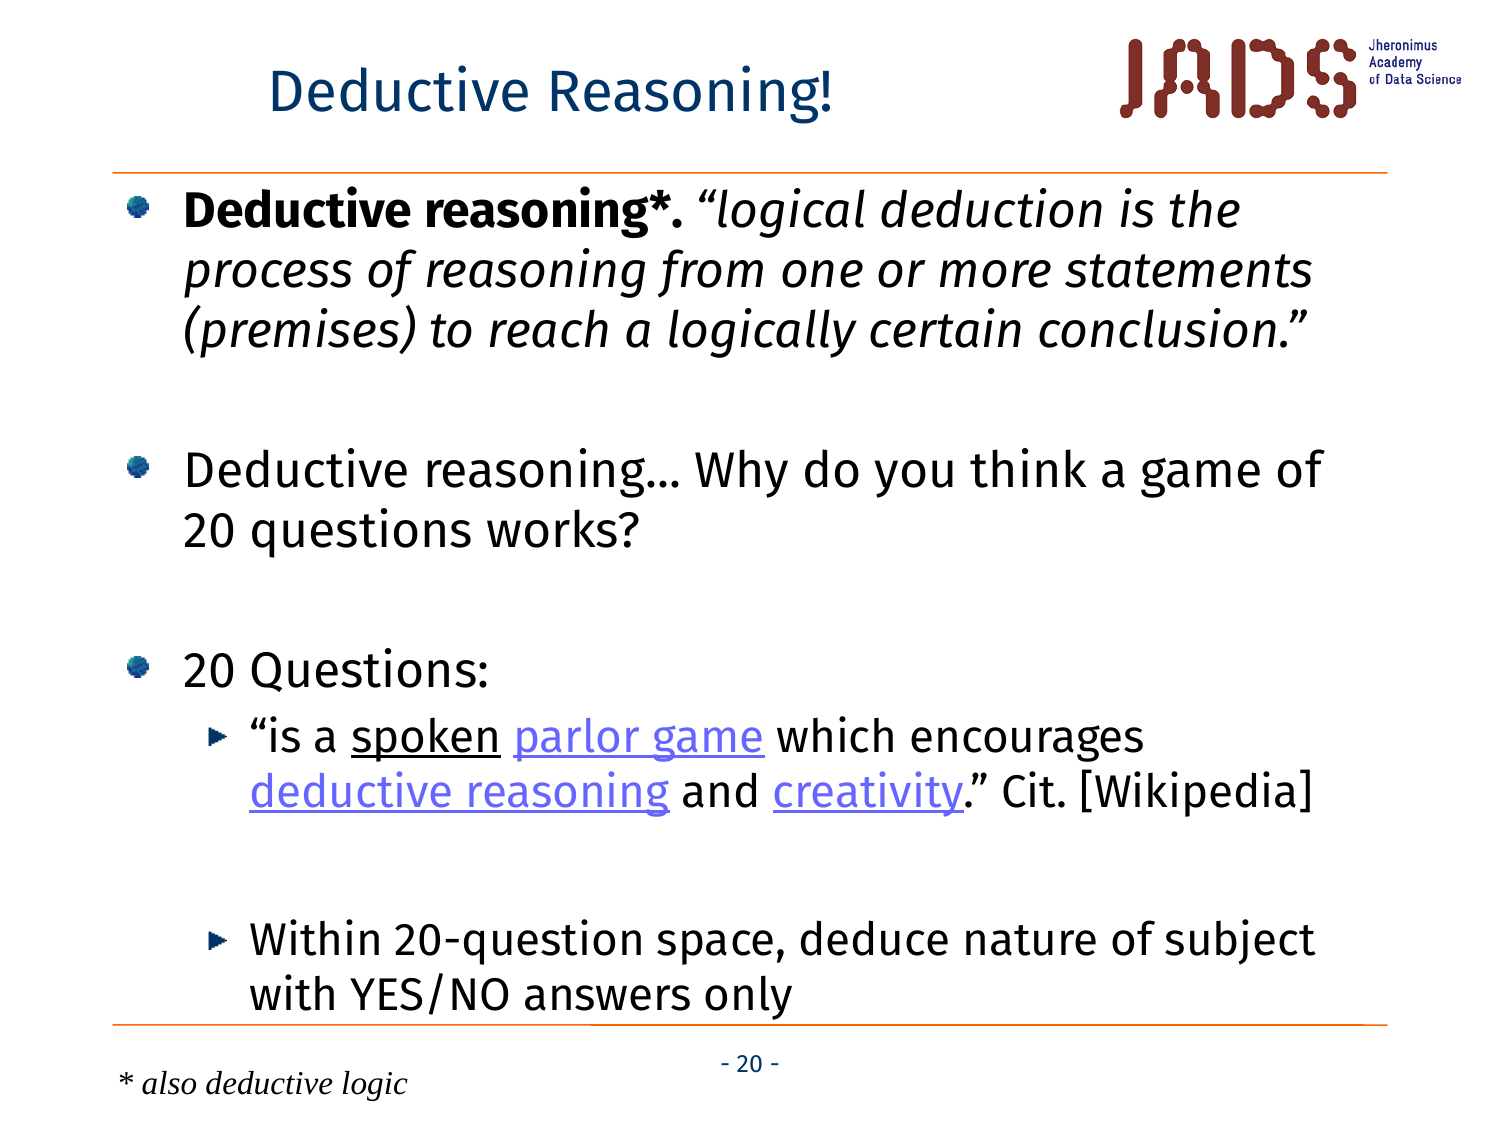

# Deductive Reasoning!
Deductive reasoning*. “logical deduction is the process of reasoning from one or more statements (premises) to reach a logically certain conclusion.”

Deductive reasoning... Why do you think a game of 20 questions works?

20 Questions:
“is a spoken parlor game which encourages deductive reasoning and creativity.” Cit. [Wikipedia]

Within 20-question space, deduce nature of subject with YES/NO answers only
- 20 -
* also deductive logic